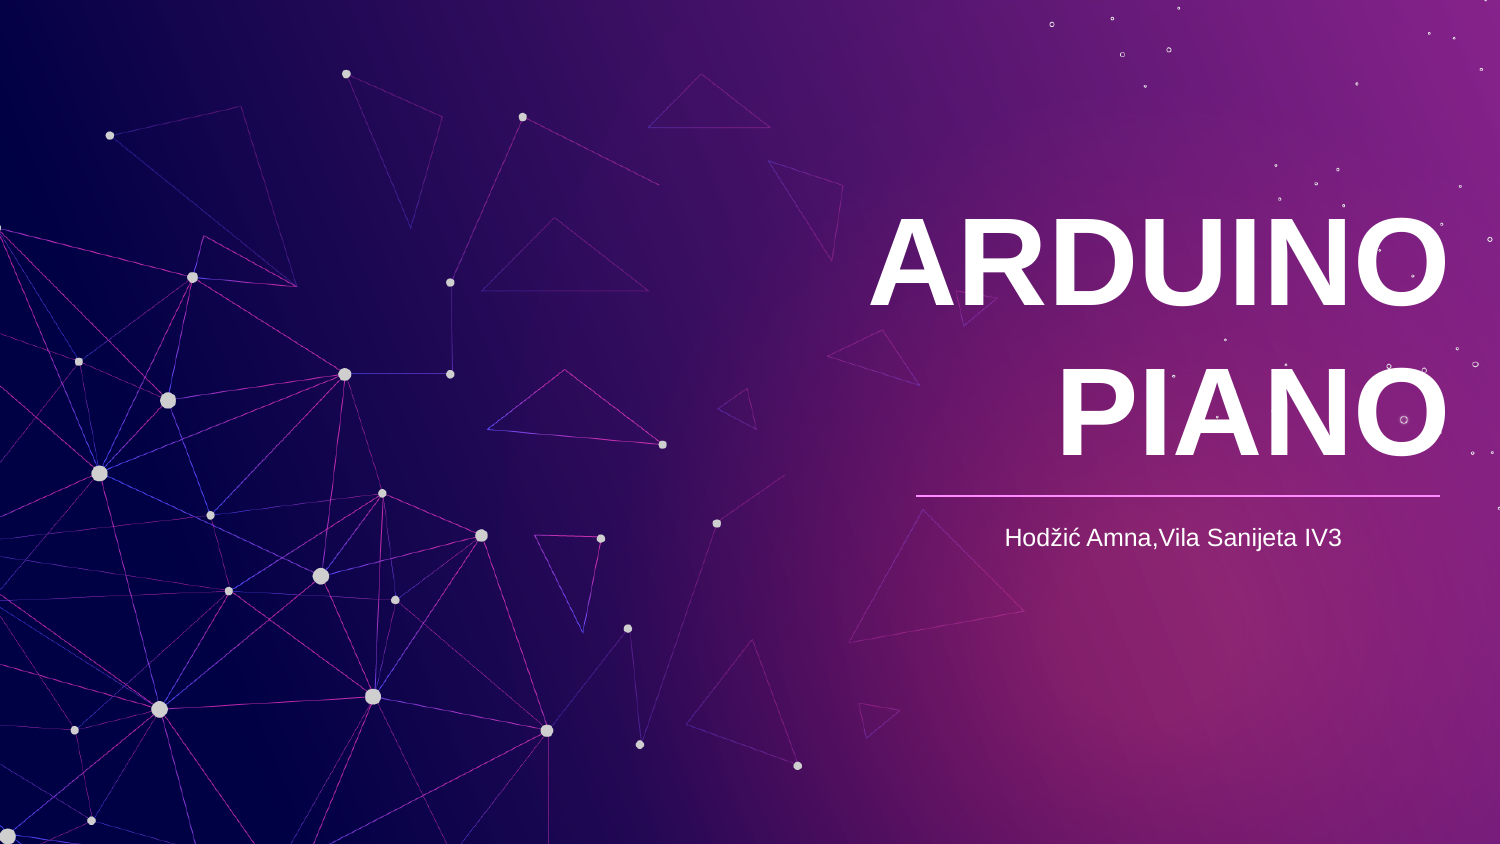

# ARDUINO PIANO
Hodžić Amna,Vila Sanijeta IV3